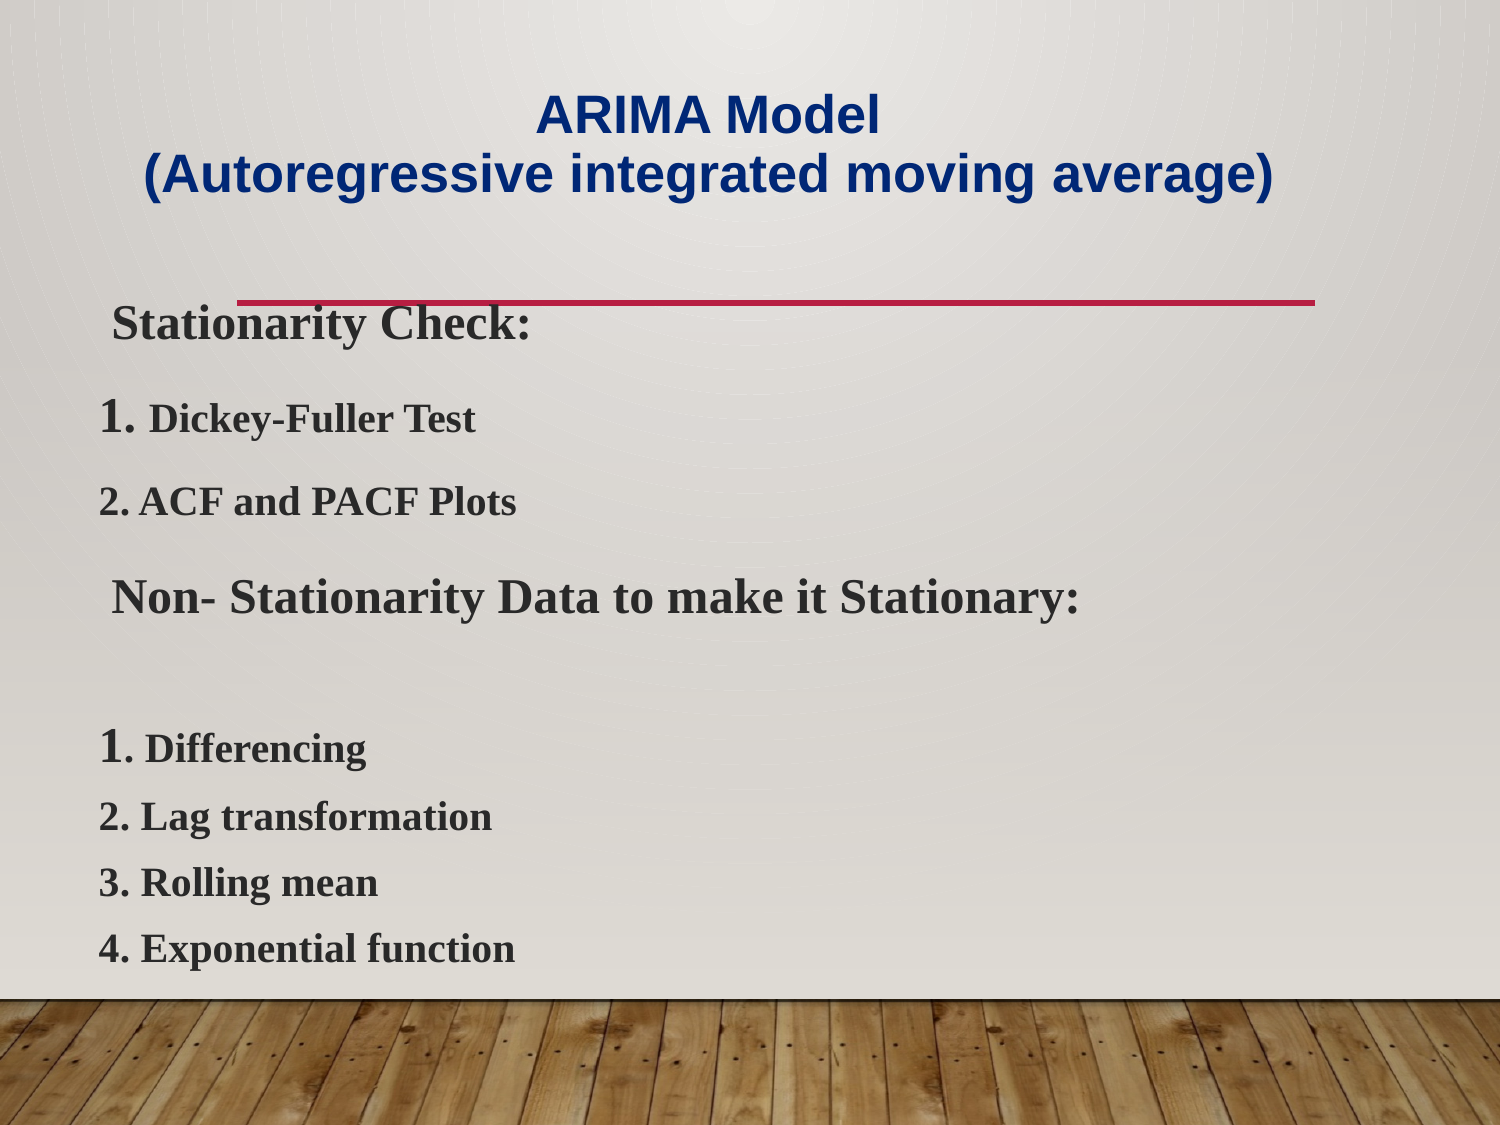

# ARIMA Model (Autoregressive integrated moving average)

 Stationarity Check:
1. Dickey-Fuller Test
2. ACF and PACF Plots
 Non- Stationarity Data to make it Stationary:

1. Differencing
2. Lag transformation
3. Rolling mean
4. Exponential function